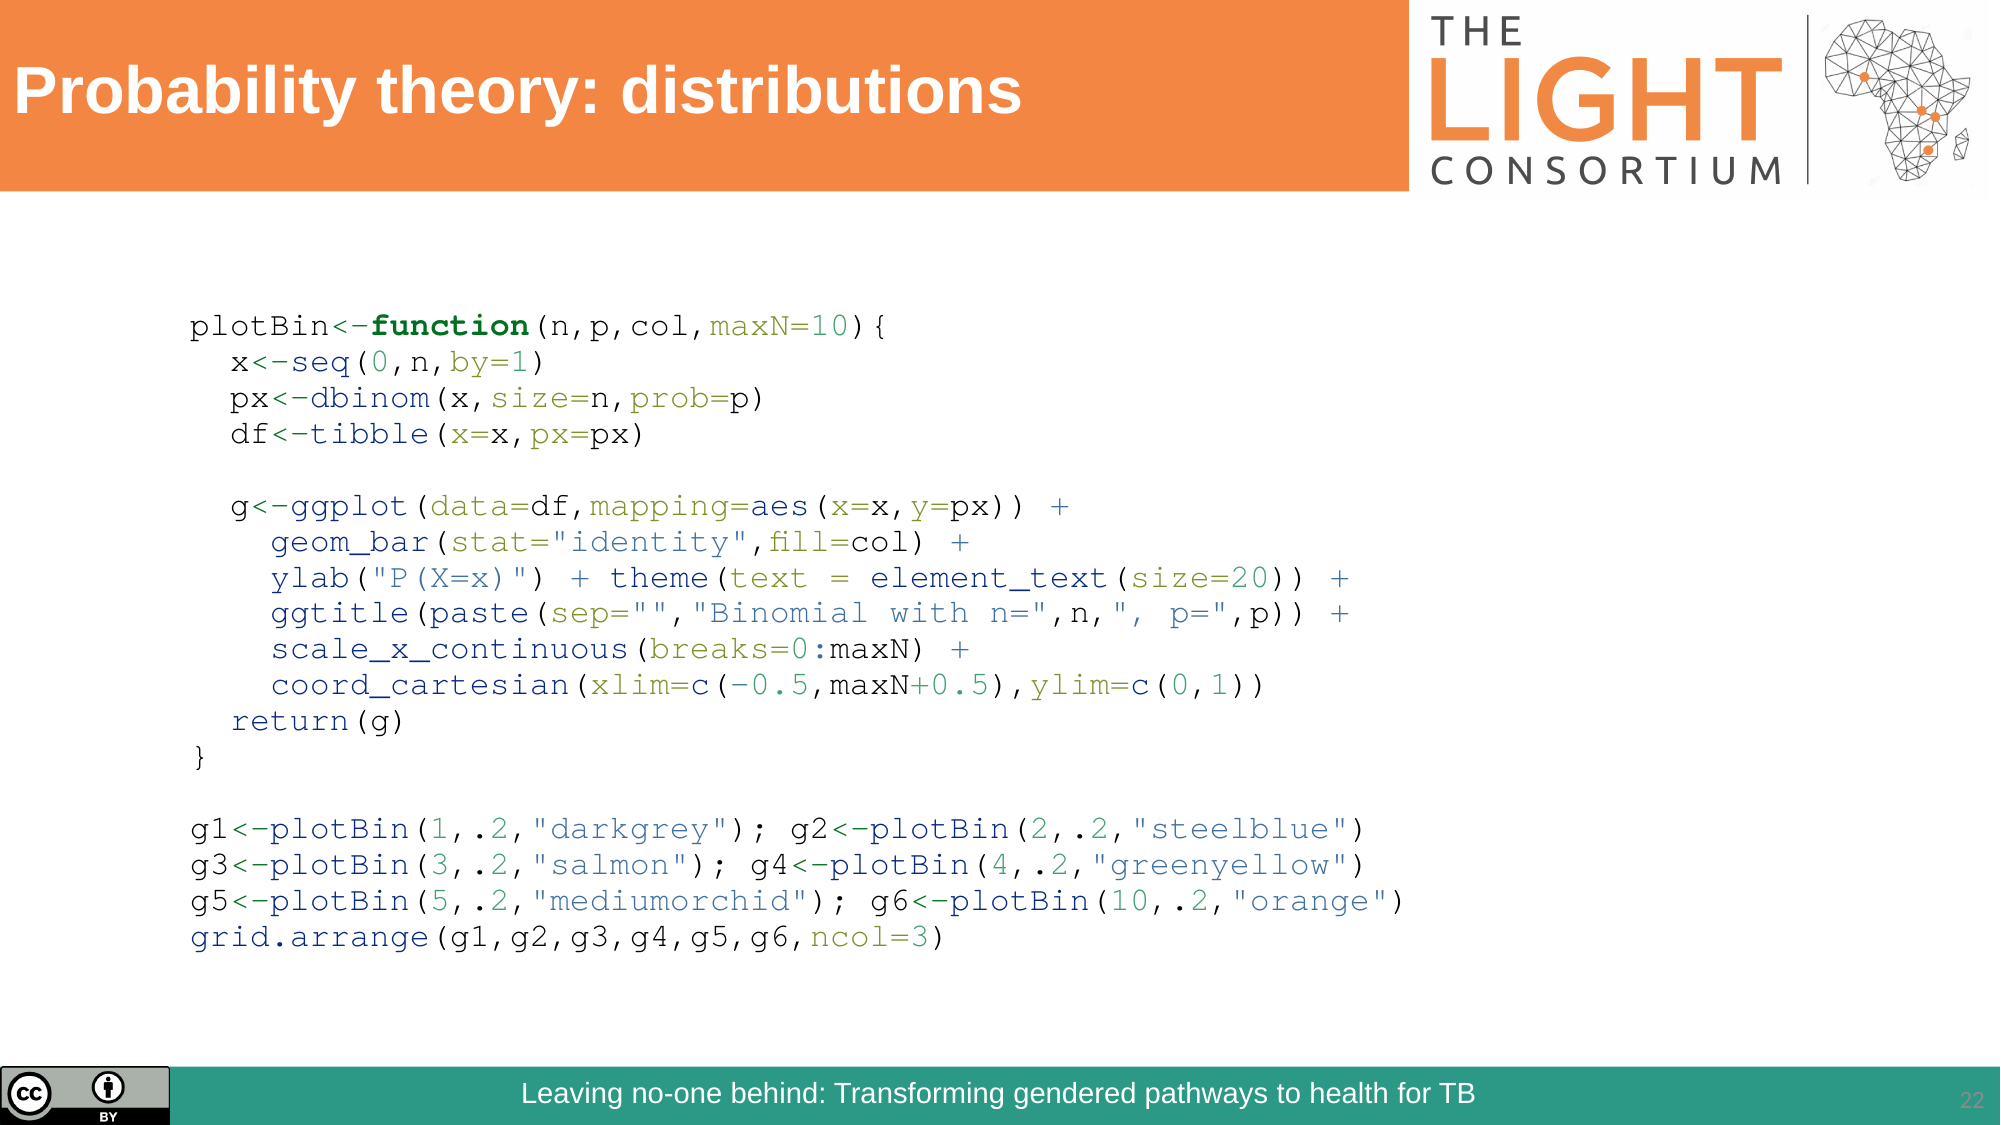

# Probability theory: distributions
plotBin<-function(n,p,col,maxN=10){
  x<-seq(0,n,by=1)
  px<-dbinom(x,size=n,prob=p)
  df<-tibble(x=x,px=px)
  g<-ggplot(data=df,mapping=aes(x=x,y=px)) +
    geom_bar(stat="identity",fill=col) +
    ylab("P(X=x)") + theme(text = element_text(size=20)) +
    ggtitle(paste(sep="","Binomial with n=",n,", p=",p)) +
    scale_x_continuous(breaks=0:maxN) +
    coord_cartesian(xlim=c(-0.5,maxN+0.5),ylim=c(0,1))
  return(g)
}
g1<-plotBin(1,.2,"darkgrey"); g2<-plotBin(2,.2,"steelblue")
g3<-plotBin(3,.2,"salmon"); g4<-plotBin(4,.2,"greenyellow")
g5<-plotBin(5,.2,"mediumorchid"); g6<-plotBin(10,.2,"orange")
grid.arrange(g1,g2,g3,g4,g5,g6,ncol=3)
22